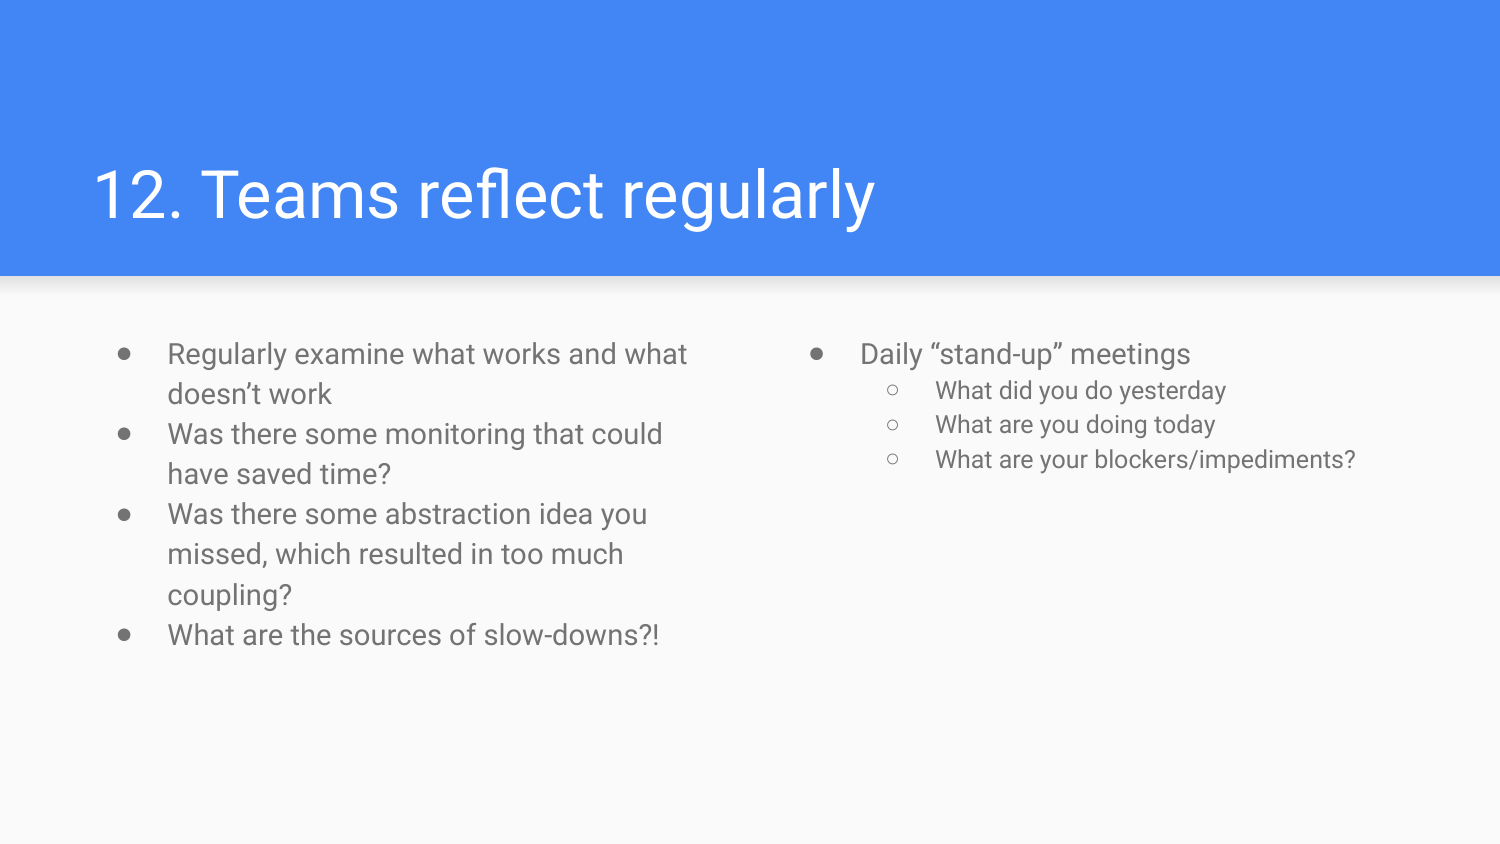

# 12. Teams reflect regularly
Regularly examine what works and what doesn’t work
Was there some monitoring that could have saved time?
Was there some abstraction idea you missed, which resulted in too much coupling?
What are the sources of slow-downs?!
Daily “stand-up” meetings
What did you do yesterday
What are you doing today
What are your blockers/impediments?